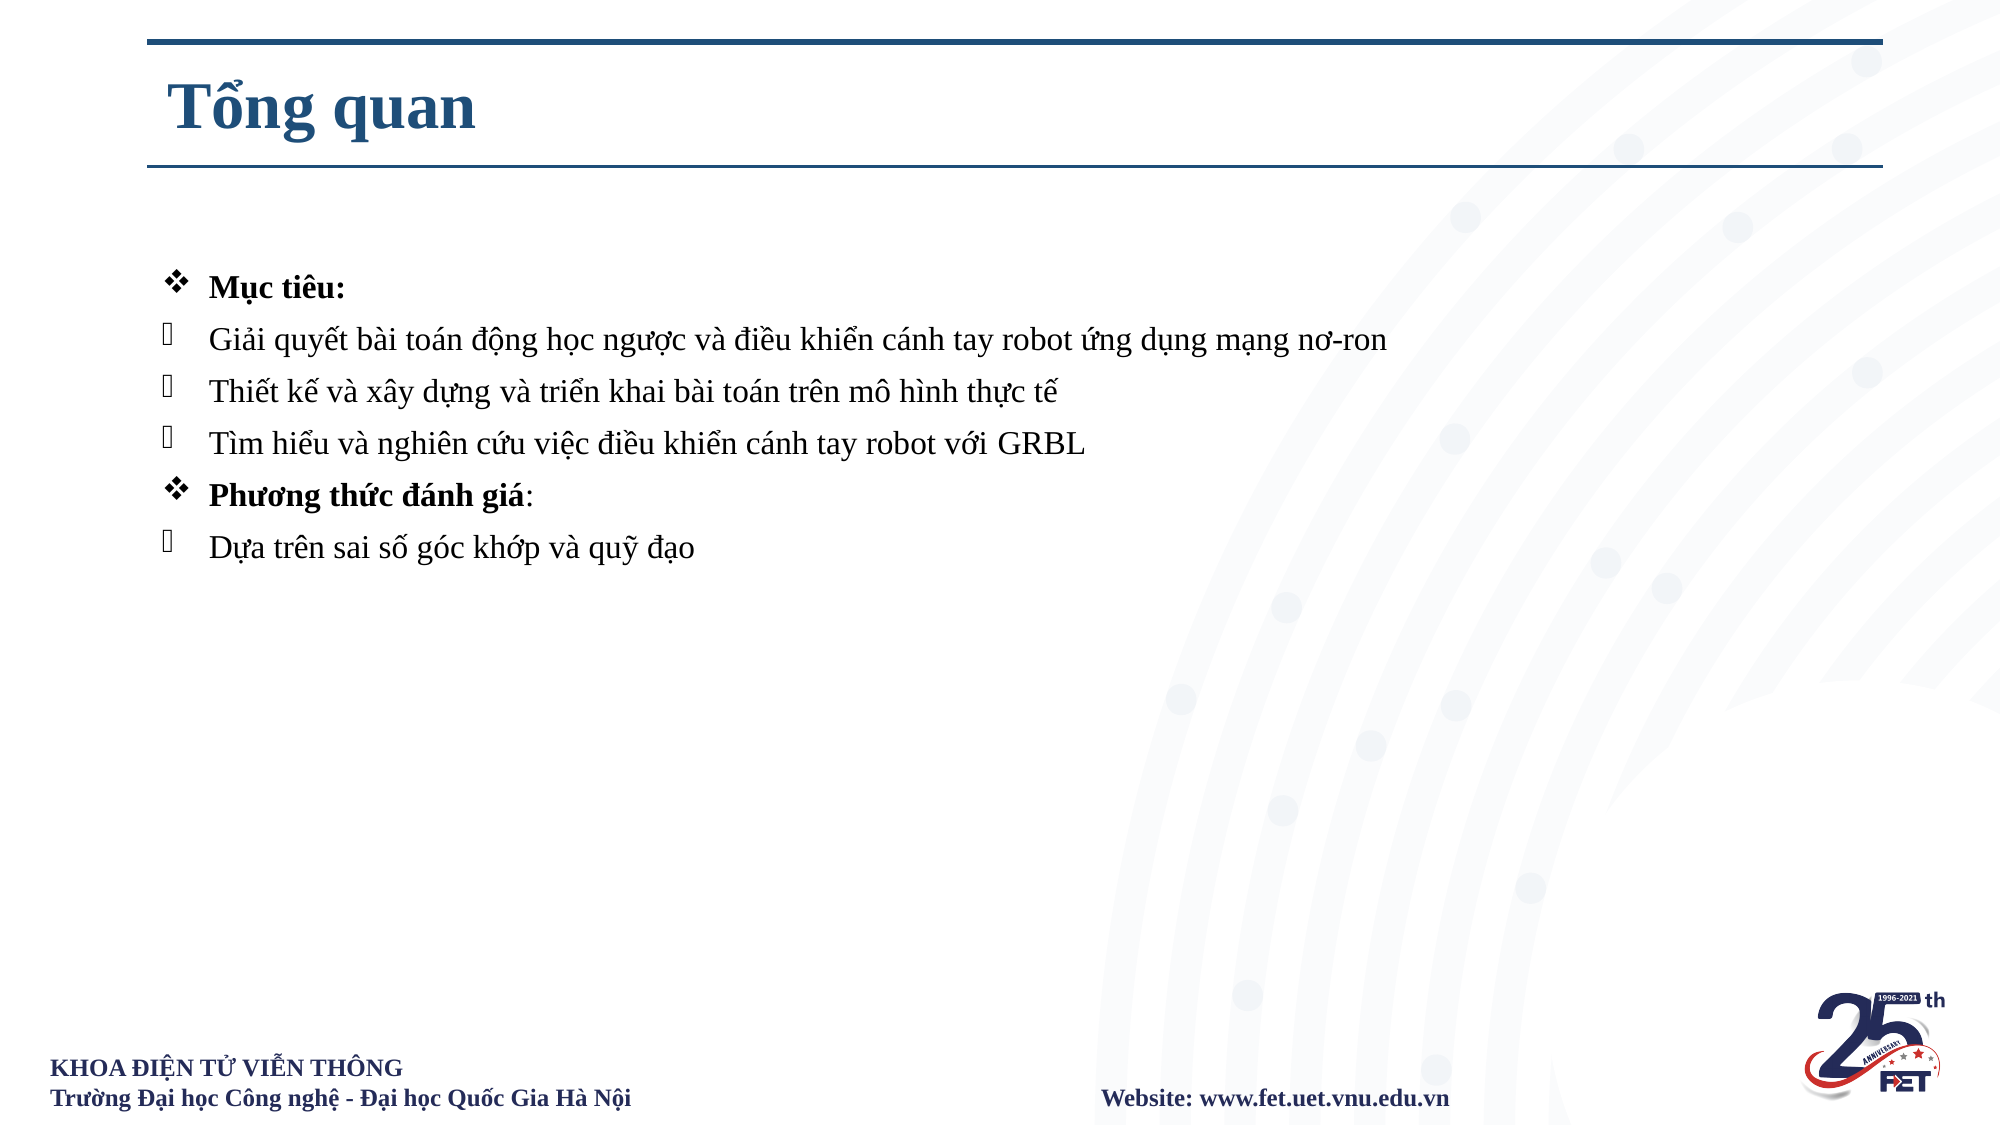

# Tổng quan
Mục tiêu:
Giải quyết bài toán động học ngược và điều khiển cánh tay robot ứng dụng mạng nơ-ron
Thiết kế và xây dựng và triển khai bài toán trên mô hình thực tế
Tìm hiểu và nghiên cứu việc điều khiển cánh tay robot với GRBL
Phương thức đánh giá:
Dựa trên sai số góc khớp và quỹ đạo